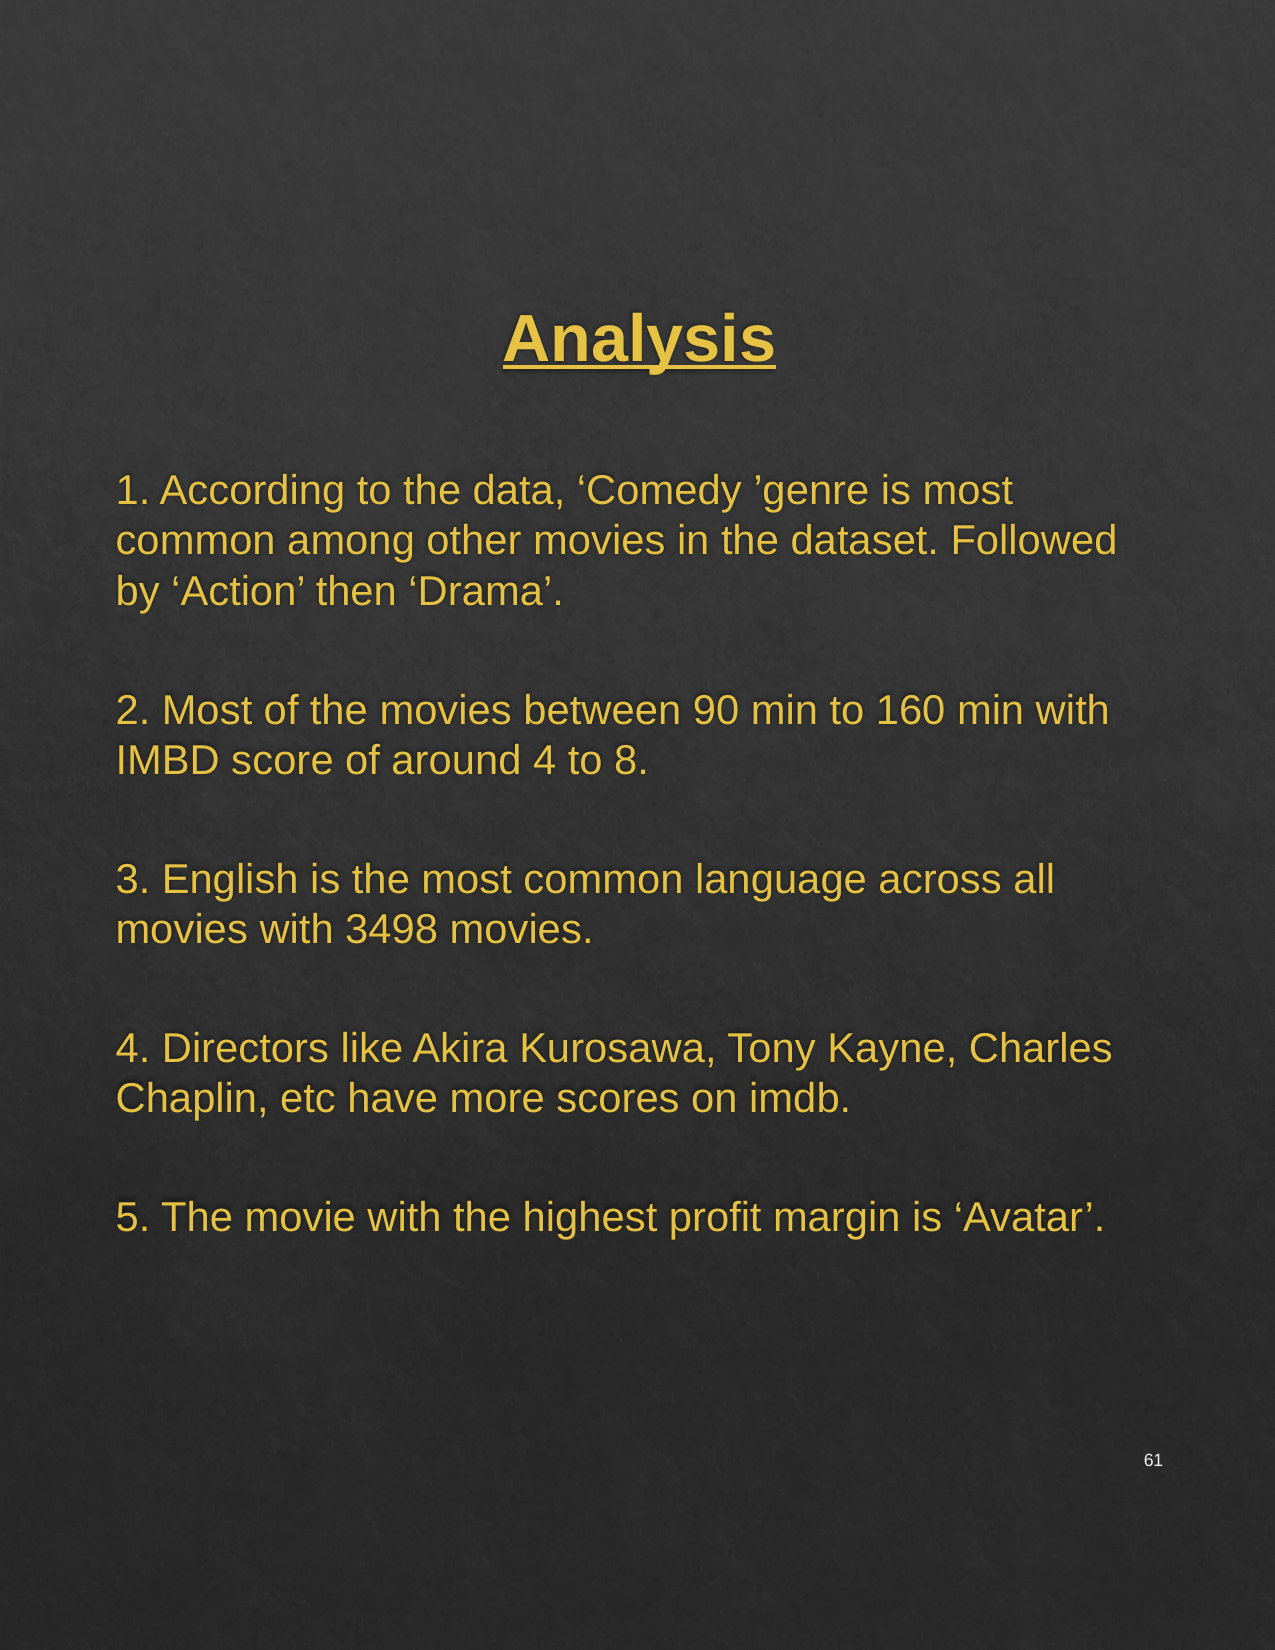

Analysis

1. According to the data, ‘Comedy ’genre is most common among other movies in the dataset. Followed by ‘Action’ then ‘Drama’.
2. Most of the movies between 90 min to 160 min with IMBD score of around 4 to 8.
3. English is the most common language across all movies with 3498 movies.
4. Directors like Akira Kurosawa, Tony Kayne, Charles Chaplin, etc have more scores on imdb.
5. The movie with the highest profit margin is ‘Avatar’.

61